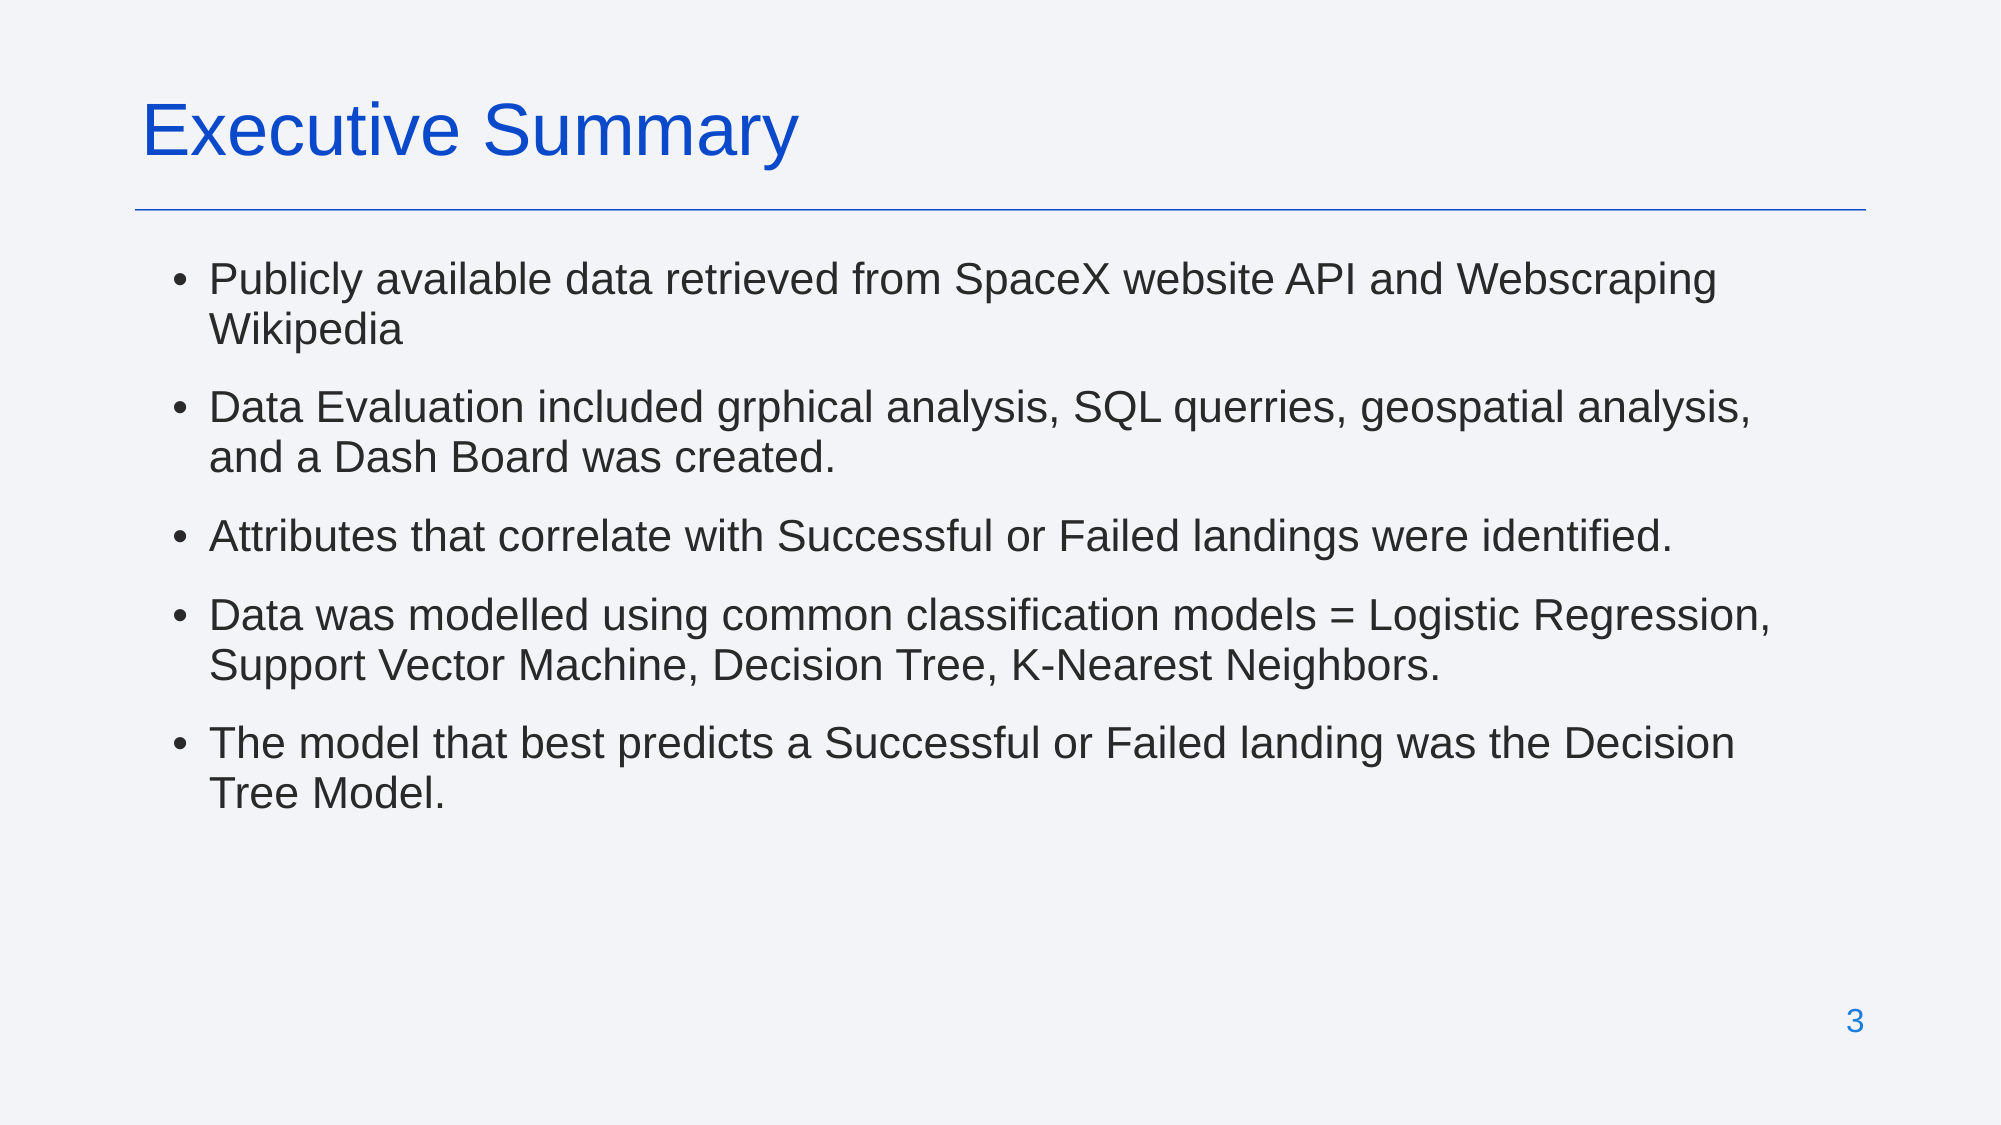

Executive Summary
Publicly available data retrieved from SpaceX website API and Webscraping Wikipedia
Data Evaluation included grphical analysis, SQL querries, geospatial analysis, and a Dash Board was created.
Attributes that correlate with Successful or Failed landings were identified.
Data was modelled using common classification models = Logistic Regression, Support Vector Machine, Decision Tree, K-Nearest Neighbors.
The model that best predicts a Successful or Failed landing was the Decision Tree Model.
3